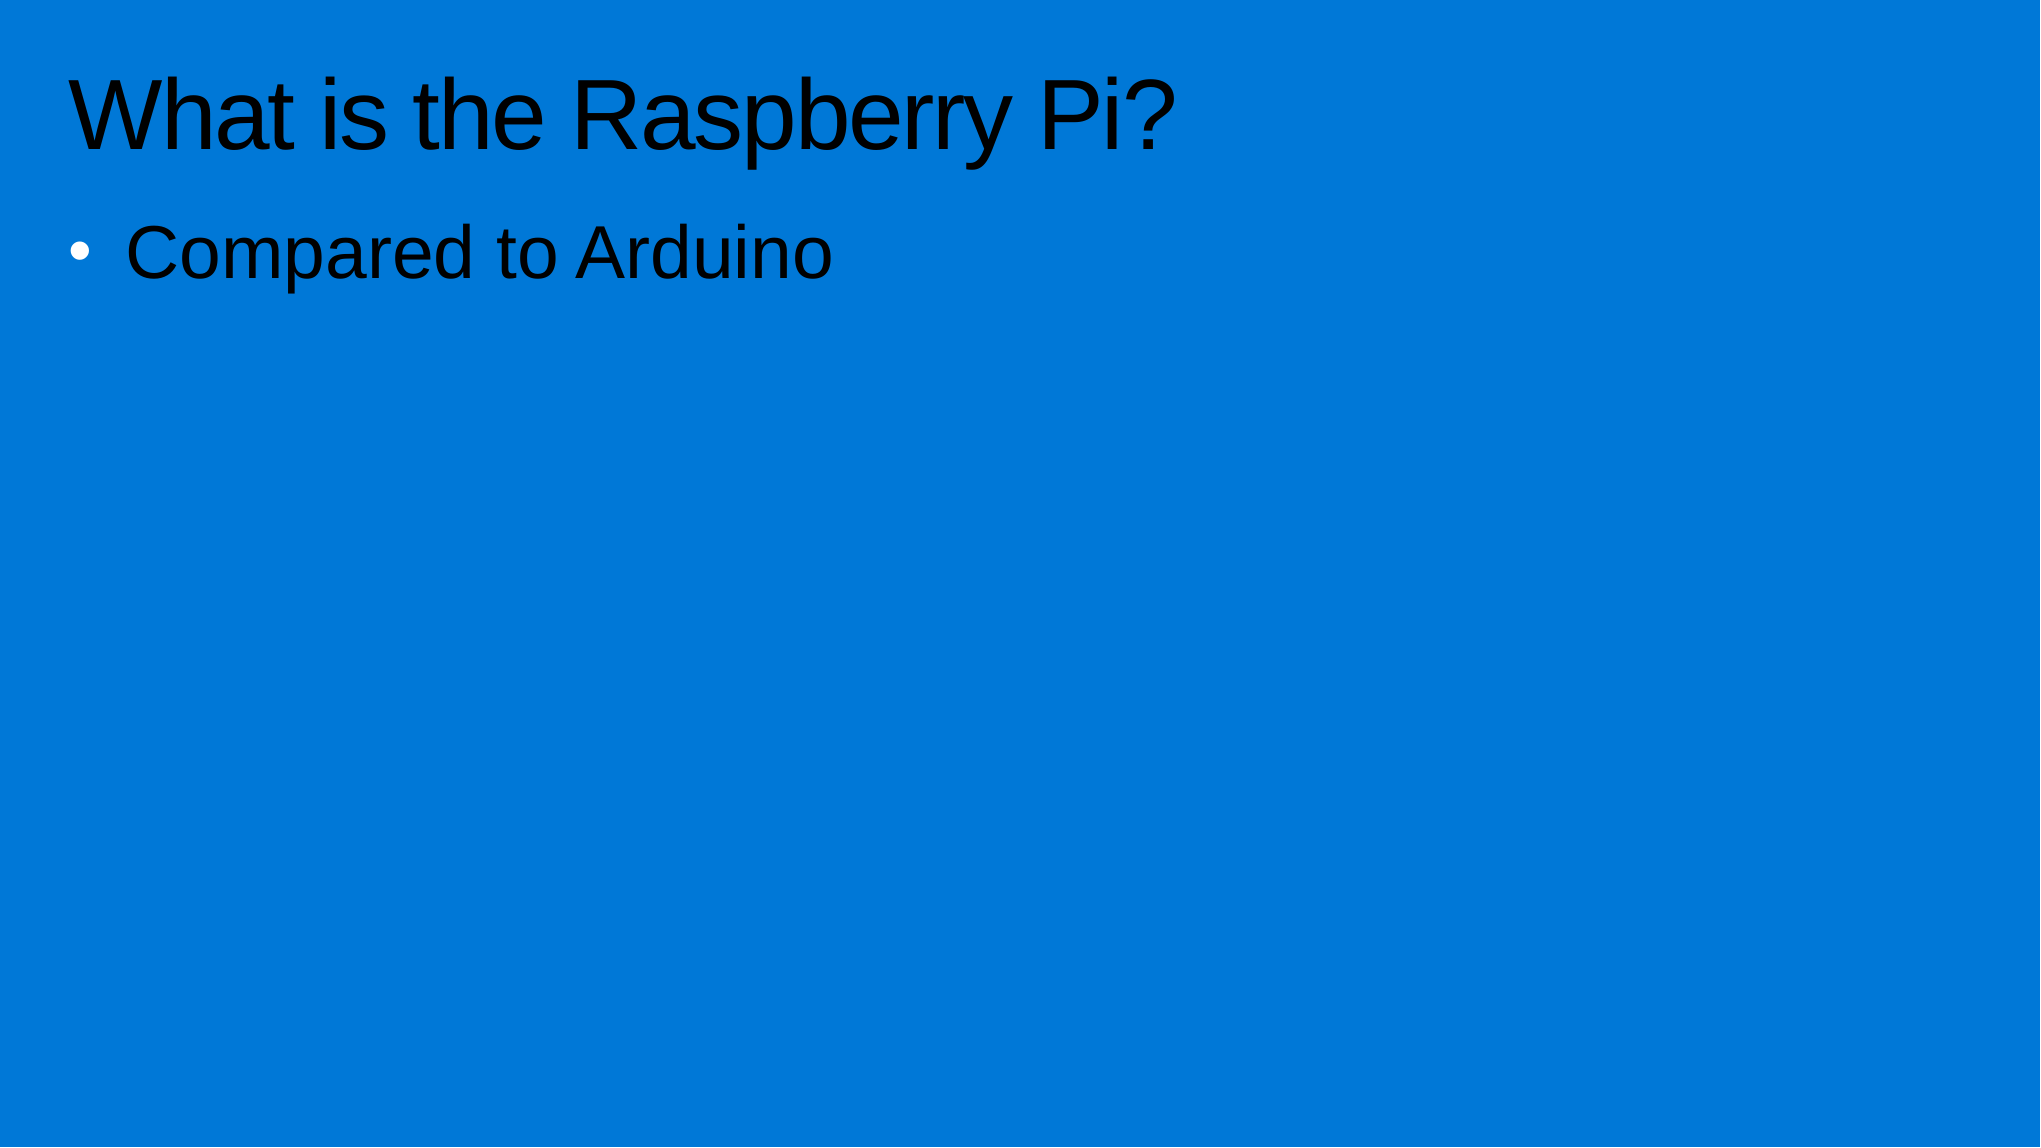

# What is the Raspberry Pi?
Compared to Arduino